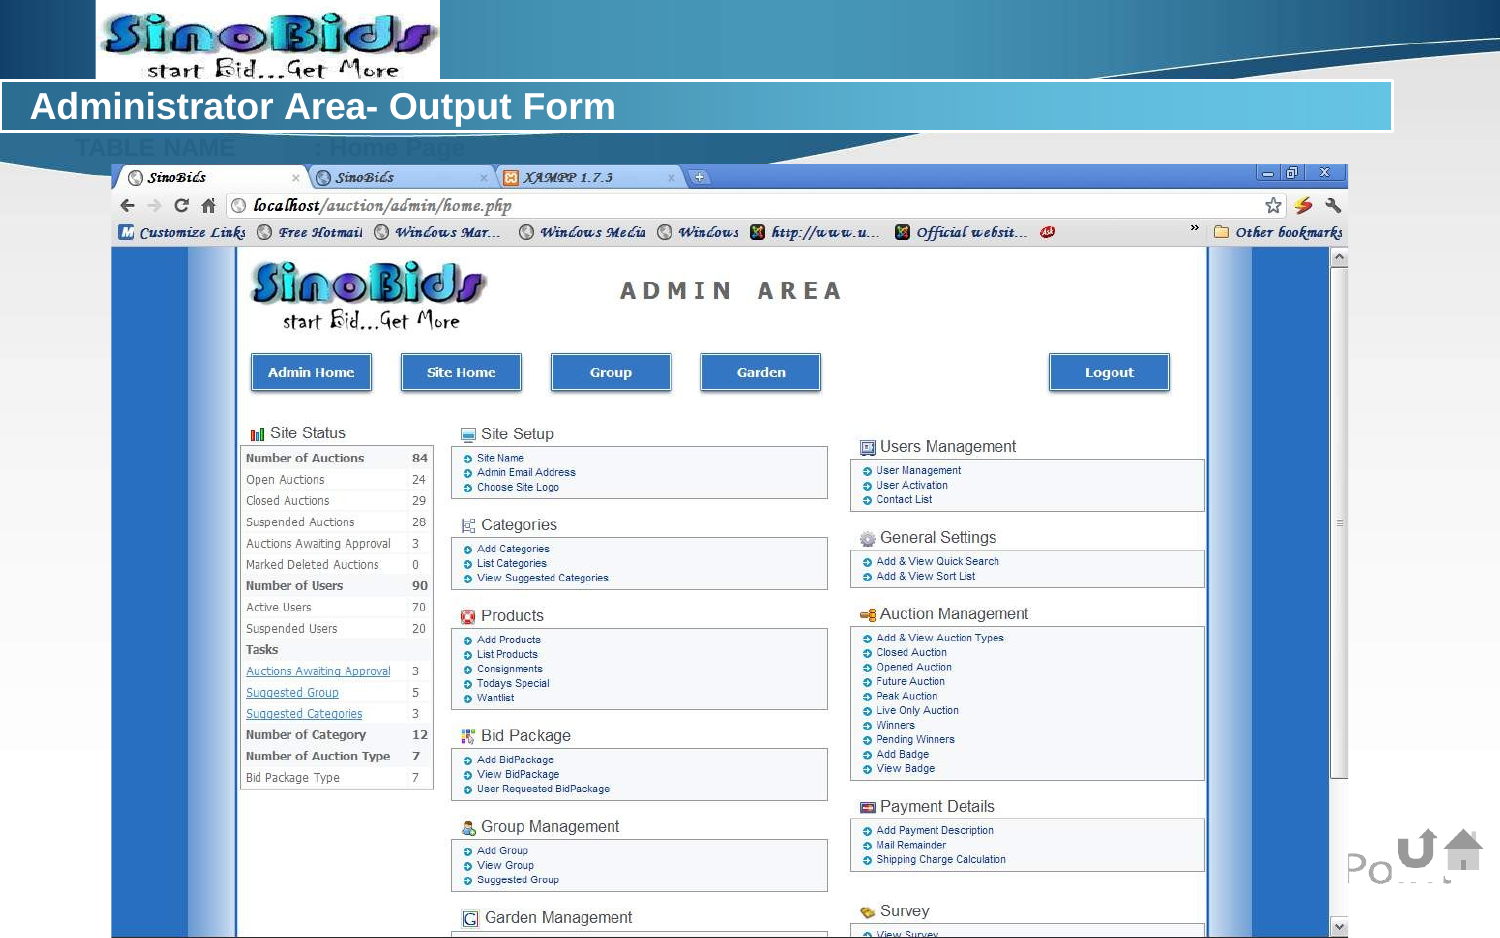

Administrator Area- Output Form
TABLE NAME	: Home Page